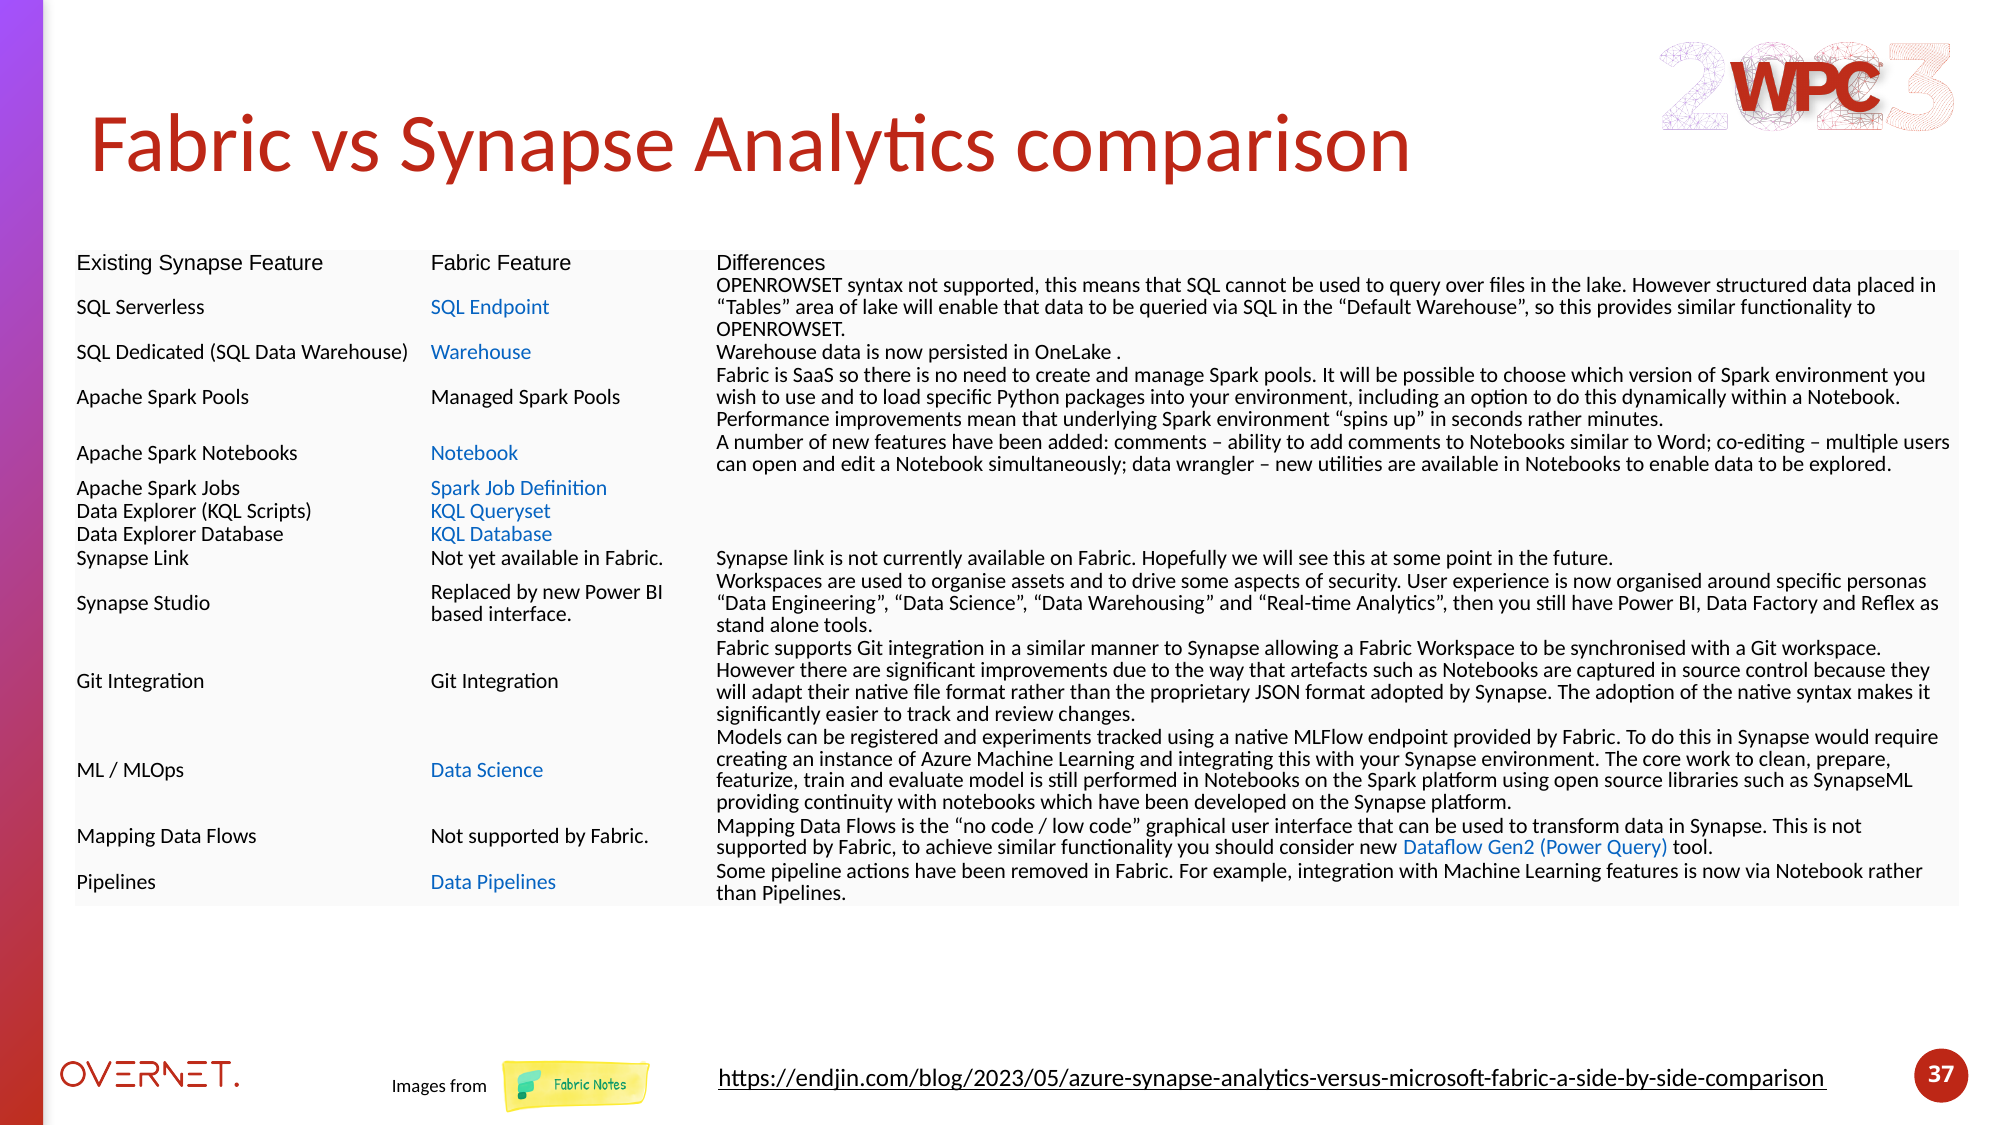

# Fabric vs Synapse Analytics comparison
| Existing Synapse Feature | Fabric Feature | Differences |
| --- | --- | --- |
| SQL Serverless | SQL Endpoint | OPENROWSET syntax not supported, this means that SQL cannot be used to query over files in the lake. However structured data placed in “Tables” area of lake will enable that data to be queried via SQL in the “Default Warehouse”, so this provides similar functionality to OPENROWSET. |
| SQL Dedicated (SQL Data Warehouse) | Warehouse | Warehouse data is now persisted in OneLake . |
| Apache Spark Pools | Managed Spark Pools | Fabric is SaaS so there is no need to create and manage Spark pools. It will be possible to choose which version of Spark environment you wish to use and to load specific Python packages into your environment, including an option to do this dynamically within a Notebook. Performance improvements mean that underlying Spark environment “spins up” in seconds rather minutes. |
| Apache Spark Notebooks | Notebook | A number of new features have been added: comments – ability to add comments to Notebooks similar to Word; co-editing – multiple users can open and edit a Notebook simultaneously; data wrangler – new utilities are available in Notebooks to enable data to be explored. |
| Apache Spark Jobs | Spark Job Definition |  |
| Data Explorer (KQL Scripts) | KQL Queryset |  |
| Data Explorer Database | KQL Database |  |
| Synapse Link | Not yet available in Fabric. | Synapse link is not currently available on Fabric. Hopefully we will see this at some point in the future. |
| Synapse Studio | Replaced by new Power BI based interface. | Workspaces are used to organise assets and to drive some aspects of security. User experience is now organised around specific personas “Data Engineering”, “Data Science”, “Data Warehousing” and “Real-time Analytics”, then you still have Power BI, Data Factory and Reflex as stand alone tools. |
| Git Integration | Git Integration | Fabric supports Git integration in a similar manner to Synapse allowing a Fabric Workspace to be synchronised with a Git workspace. However there are significant improvements due to the way that artefacts such as Notebooks are captured in source control because they will adapt their native file format rather than the proprietary JSON format adopted by Synapse. The adoption of the native syntax makes it significantly easier to track and review changes. |
| ML / MLOps | Data Science | Models can be registered and experiments tracked using a native MLFlow endpoint provided by Fabric. To do this in Synapse would require creating an instance of Azure Machine Learning and integrating this with your Synapse environment. The core work to clean, prepare, featurize, train and evaluate model is still performed in Notebooks on the Spark platform using open source libraries such as SynapseML providing continuity with notebooks which have been developed on the Synapse platform. |
| Mapping Data Flows | Not supported by Fabric. | Mapping Data Flows is the “no code / low code” graphical user interface that can be used to transform data in Synapse. This is not supported by Fabric, to achieve similar functionality you should consider new Dataflow Gen2 (Power Query) tool. |
| Pipelines | Data Pipelines | Some pipeline actions have been removed in Fabric. For example, integration with Machine Learning features is now via Notebook rather than Pipelines. |
https://endjin.com/blog/2023/05/azure-synapse-analytics-versus-microsoft-fabric-a-side-by-side-comparison